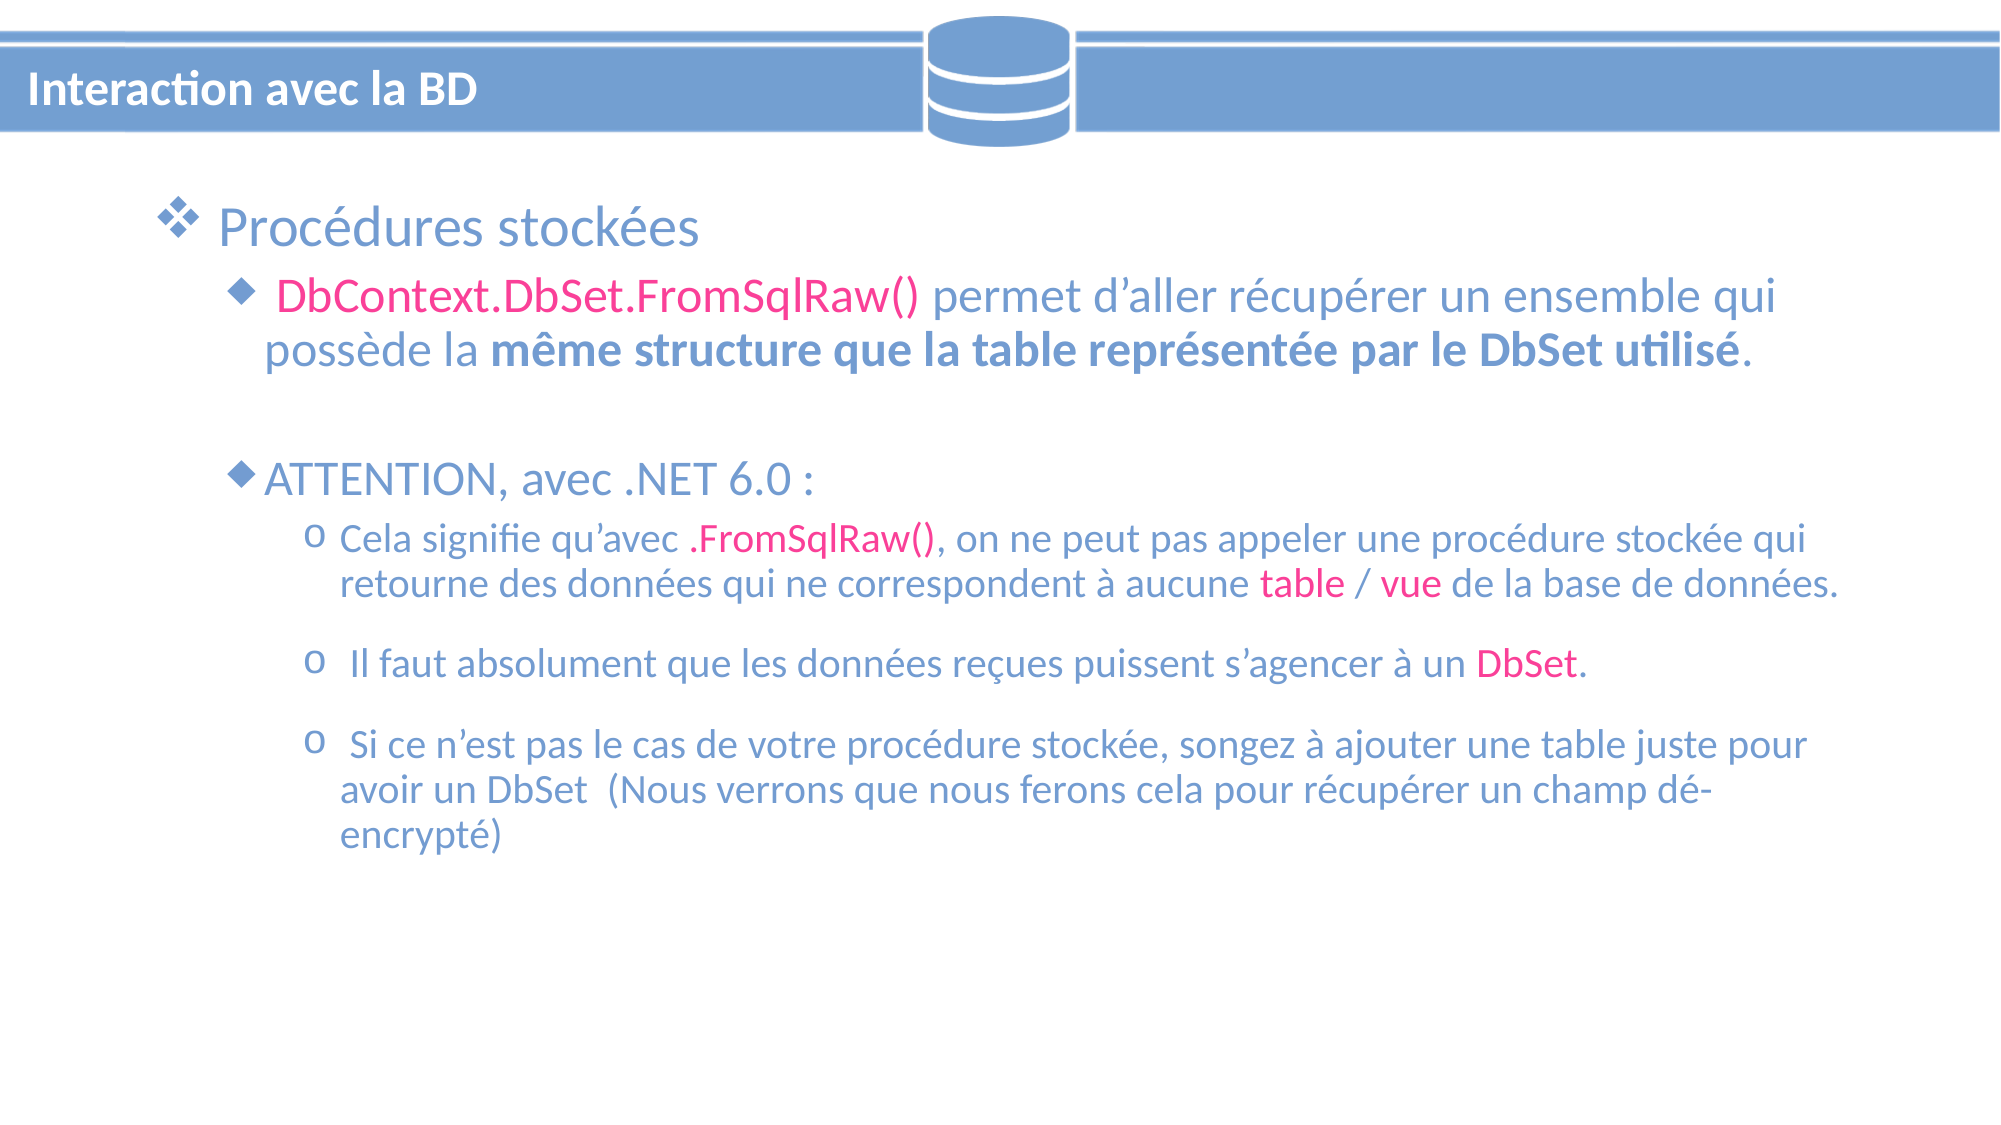

# Interaction avec la BD
 Procédures stockées
 DbContext.DbSet.FromSqlRaw() permet d’aller récupérer un ensemble qui possède la même structure que la table représentée par le DbSet utilisé.

ATTENTION, avec .NET 6.0 :
Cela signifie qu’avec .FromSqlRaw(), on ne peut pas appeler une procédure stockée qui retourne des données qui ne correspondent à aucune table / vue de la base de données.
 Il faut absolument que les données reçues puissent s’agencer à un DbSet.
 Si ce n’est pas le cas de votre procédure stockée, songez à ajouter une table juste pour avoir un DbSet  (Nous verrons que nous ferons cela pour récupérer un champ dé-encrypté)